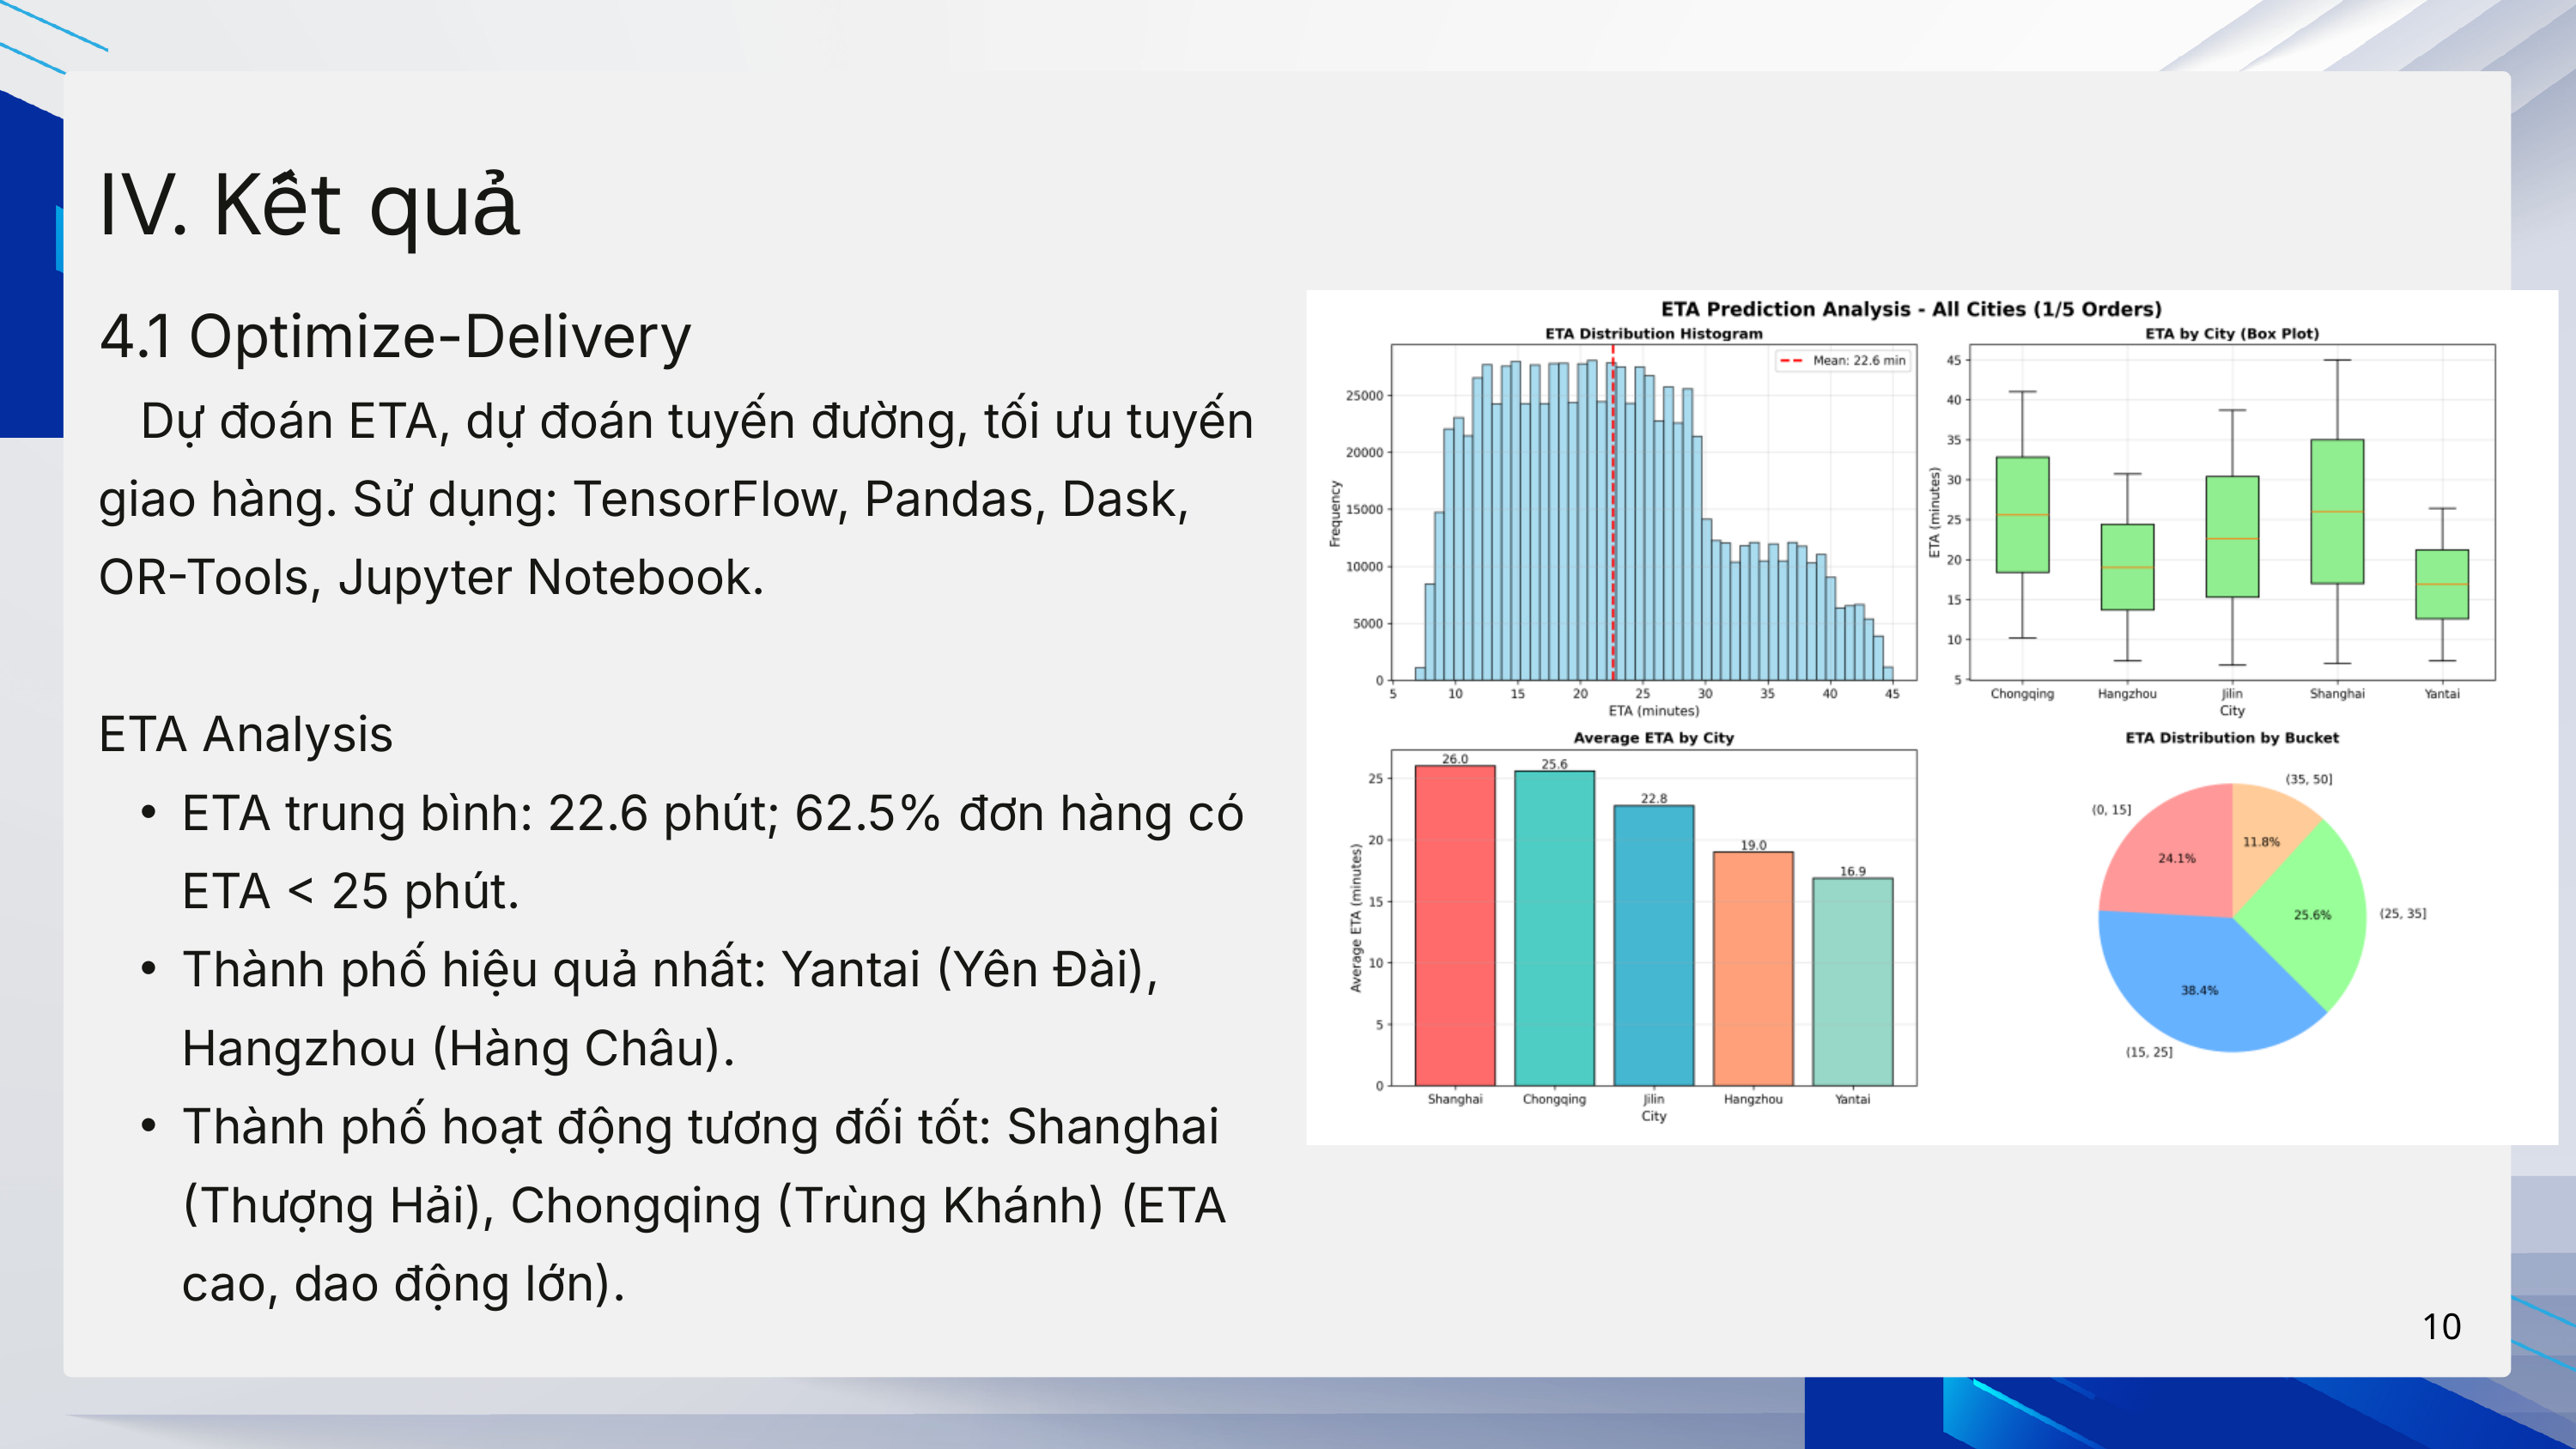

IV. Kết quả
4.1 Optimize-Delivery
   Dự đoán ETA, dự đoán tuyến đường, tối ưu tuyến giao hàng. Sử dụng: TensorFlow, Pandas, Dask, OR-Tools, Jupyter Notebook.

ETA Analysis
ETA trung bình: 22.6 phút; 62.5% đơn hàng có ETA < 25 phút.
Thành phố hiệu quả nhất: Yantai (Yên Đài), Hangzhou (Hàng Châu).
Thành phố hoạt động tương đối tốt: Shanghai (Thượng Hải), Chongqing (Trùng Khánh) (ETA cao, dao động lớn).

10